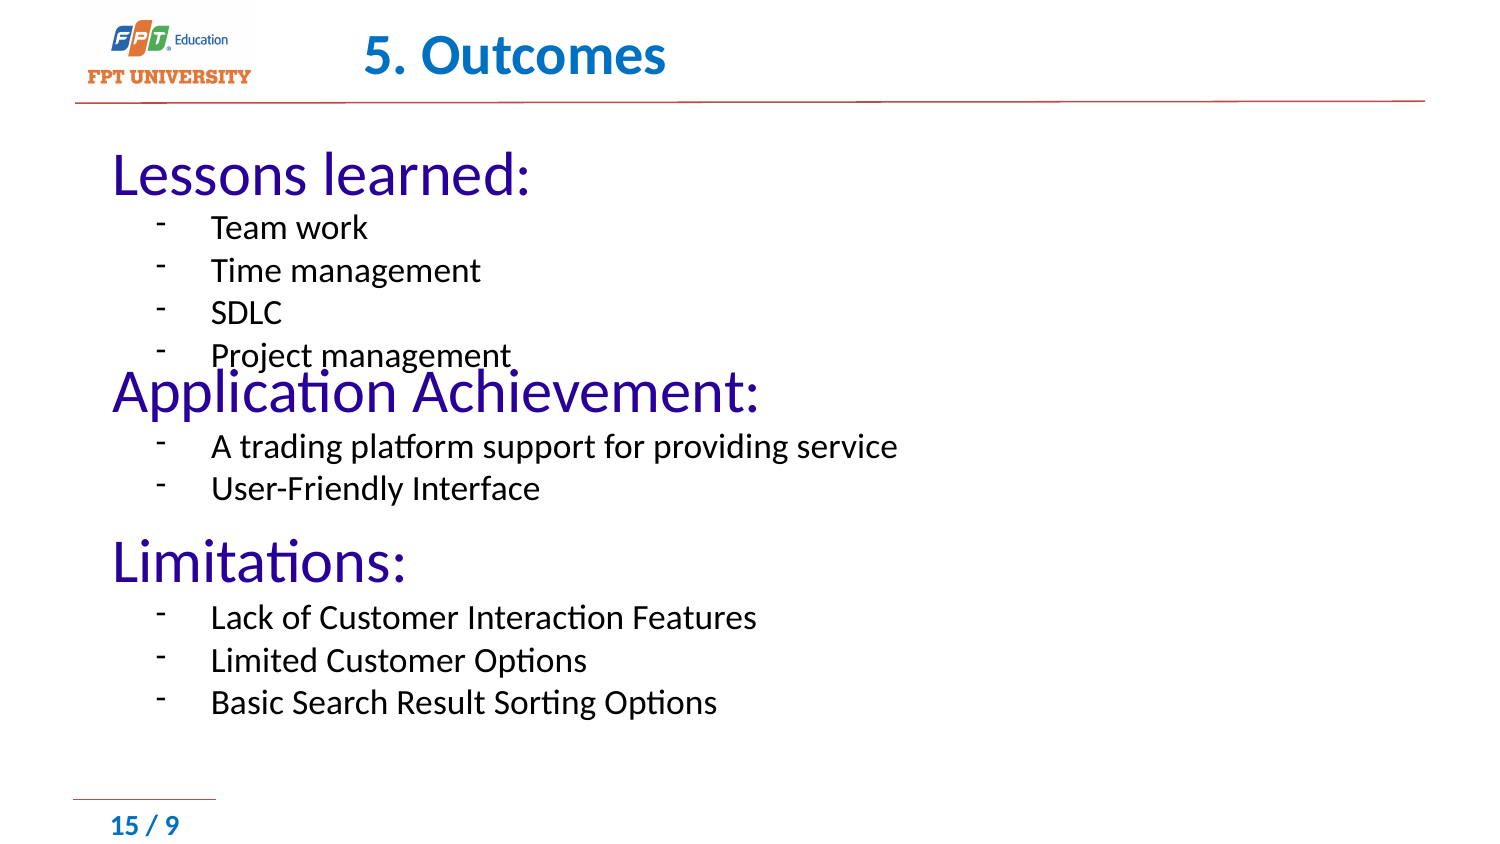

# 5. Outcomes
Lessons learned:
Team work
Time management
SDLC
Project management
Application Achievement:
A trading platform support for providing service
User-Friendly Interface

Limitations:
Lack of Customer Interaction Features
Limited Customer Options
Basic Search Result Sorting Options